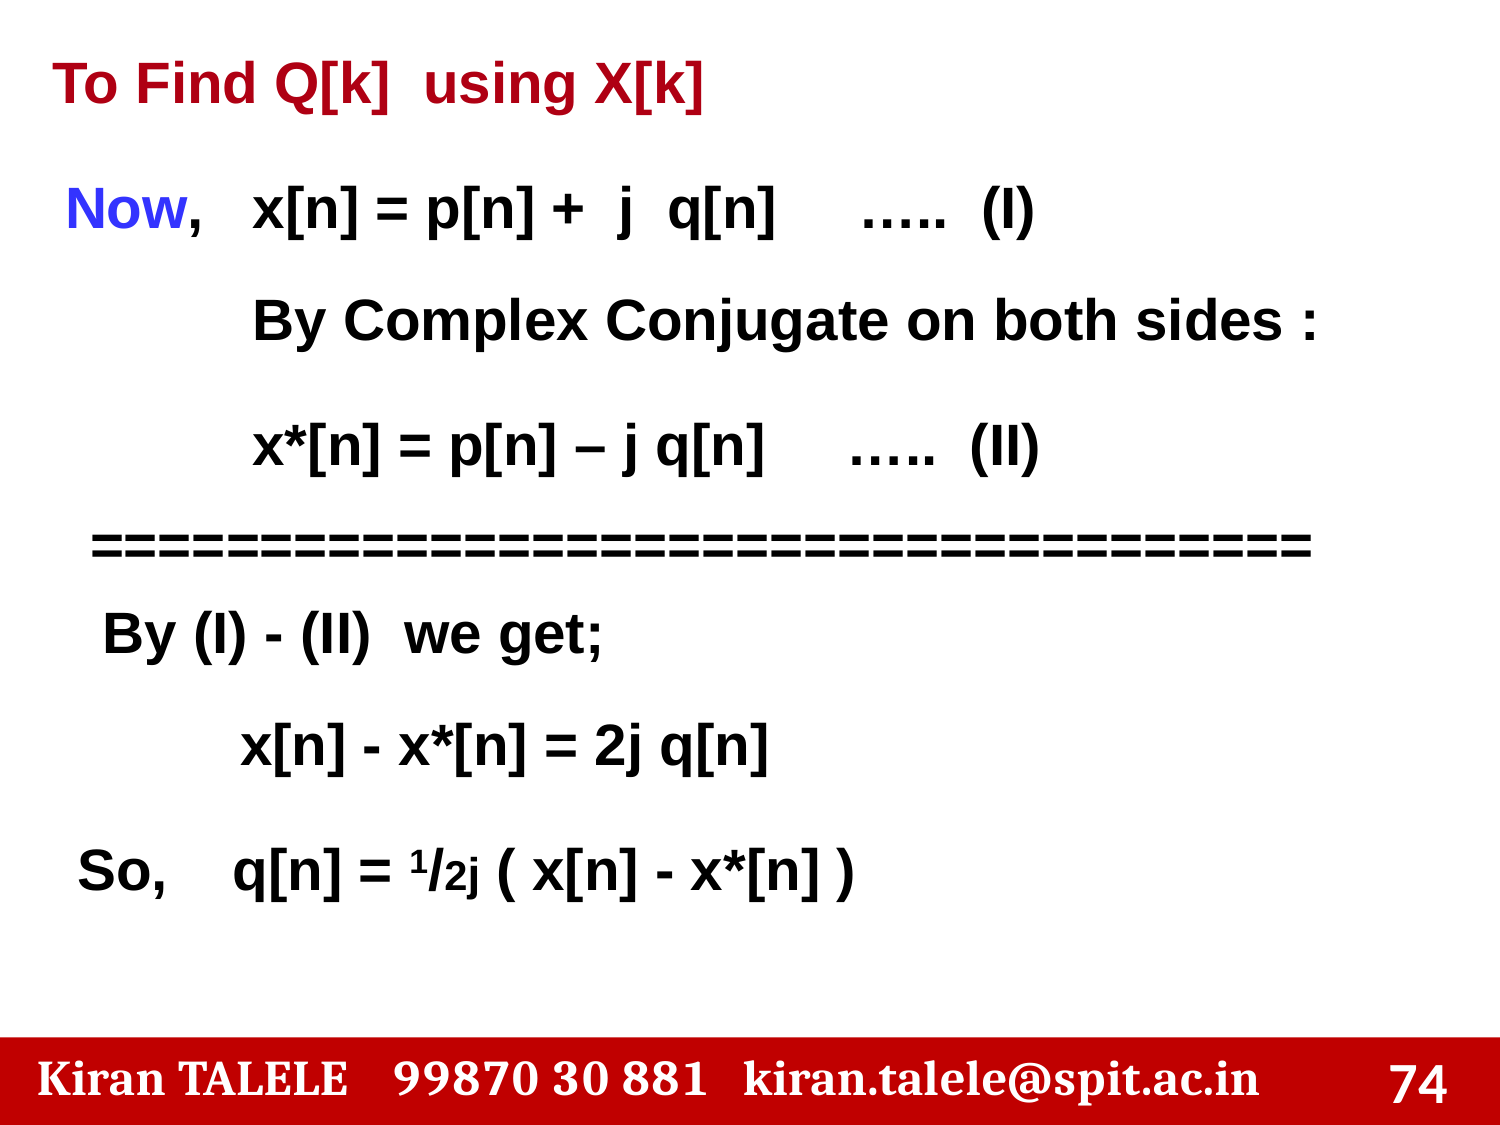

To Find Q[k]  using X[k]
Now,   x[n] = p[n] +  j  q[n]     …..  (I)
By Complex Conjugate on both sides :
          x*[n] = p[n] – j q[n]     …..  (II)
====================================
By (I) - (II)  we get;
          x[n] - x*[n] = 2j q[n]
So,    q[n] = 1/2j ( x[n] - x*[n] )
74
  Kiran TALELE    99870 30 881   kiran.talele@spit.ac.in
74